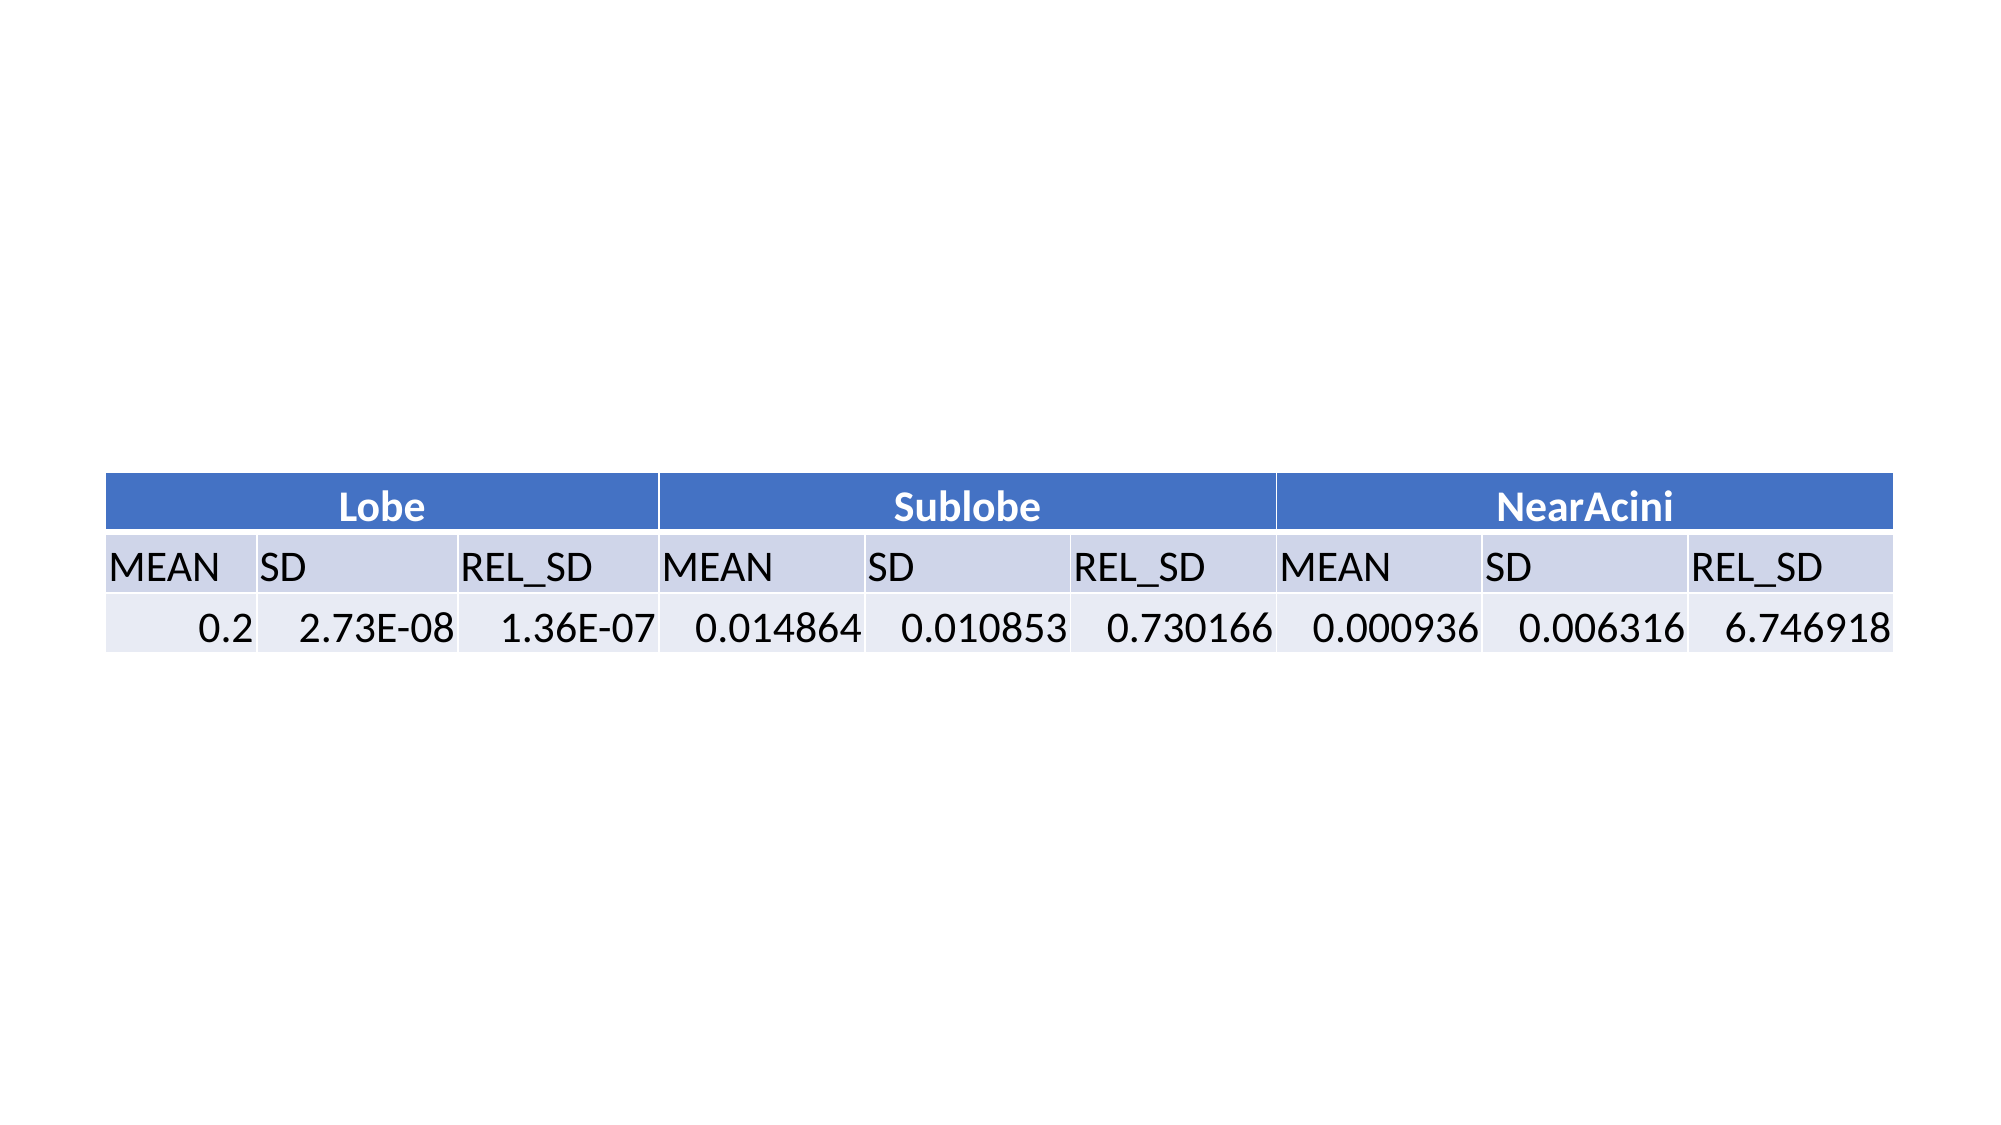

| Lobe |  |  | Sublobe |  |  | NearAcini |  |  |
| --- | --- | --- | --- | --- | --- | --- | --- | --- |
| MEAN | SD | REL\_SD | MEAN | SD | REL\_SD | MEAN | SD | REL\_SD |
| 0.2 | 2.73E-08 | 1.36E-07 | 0.014864 | 0.010853 | 0.730166 | 0.000936 | 0.006316 | 6.746918 |